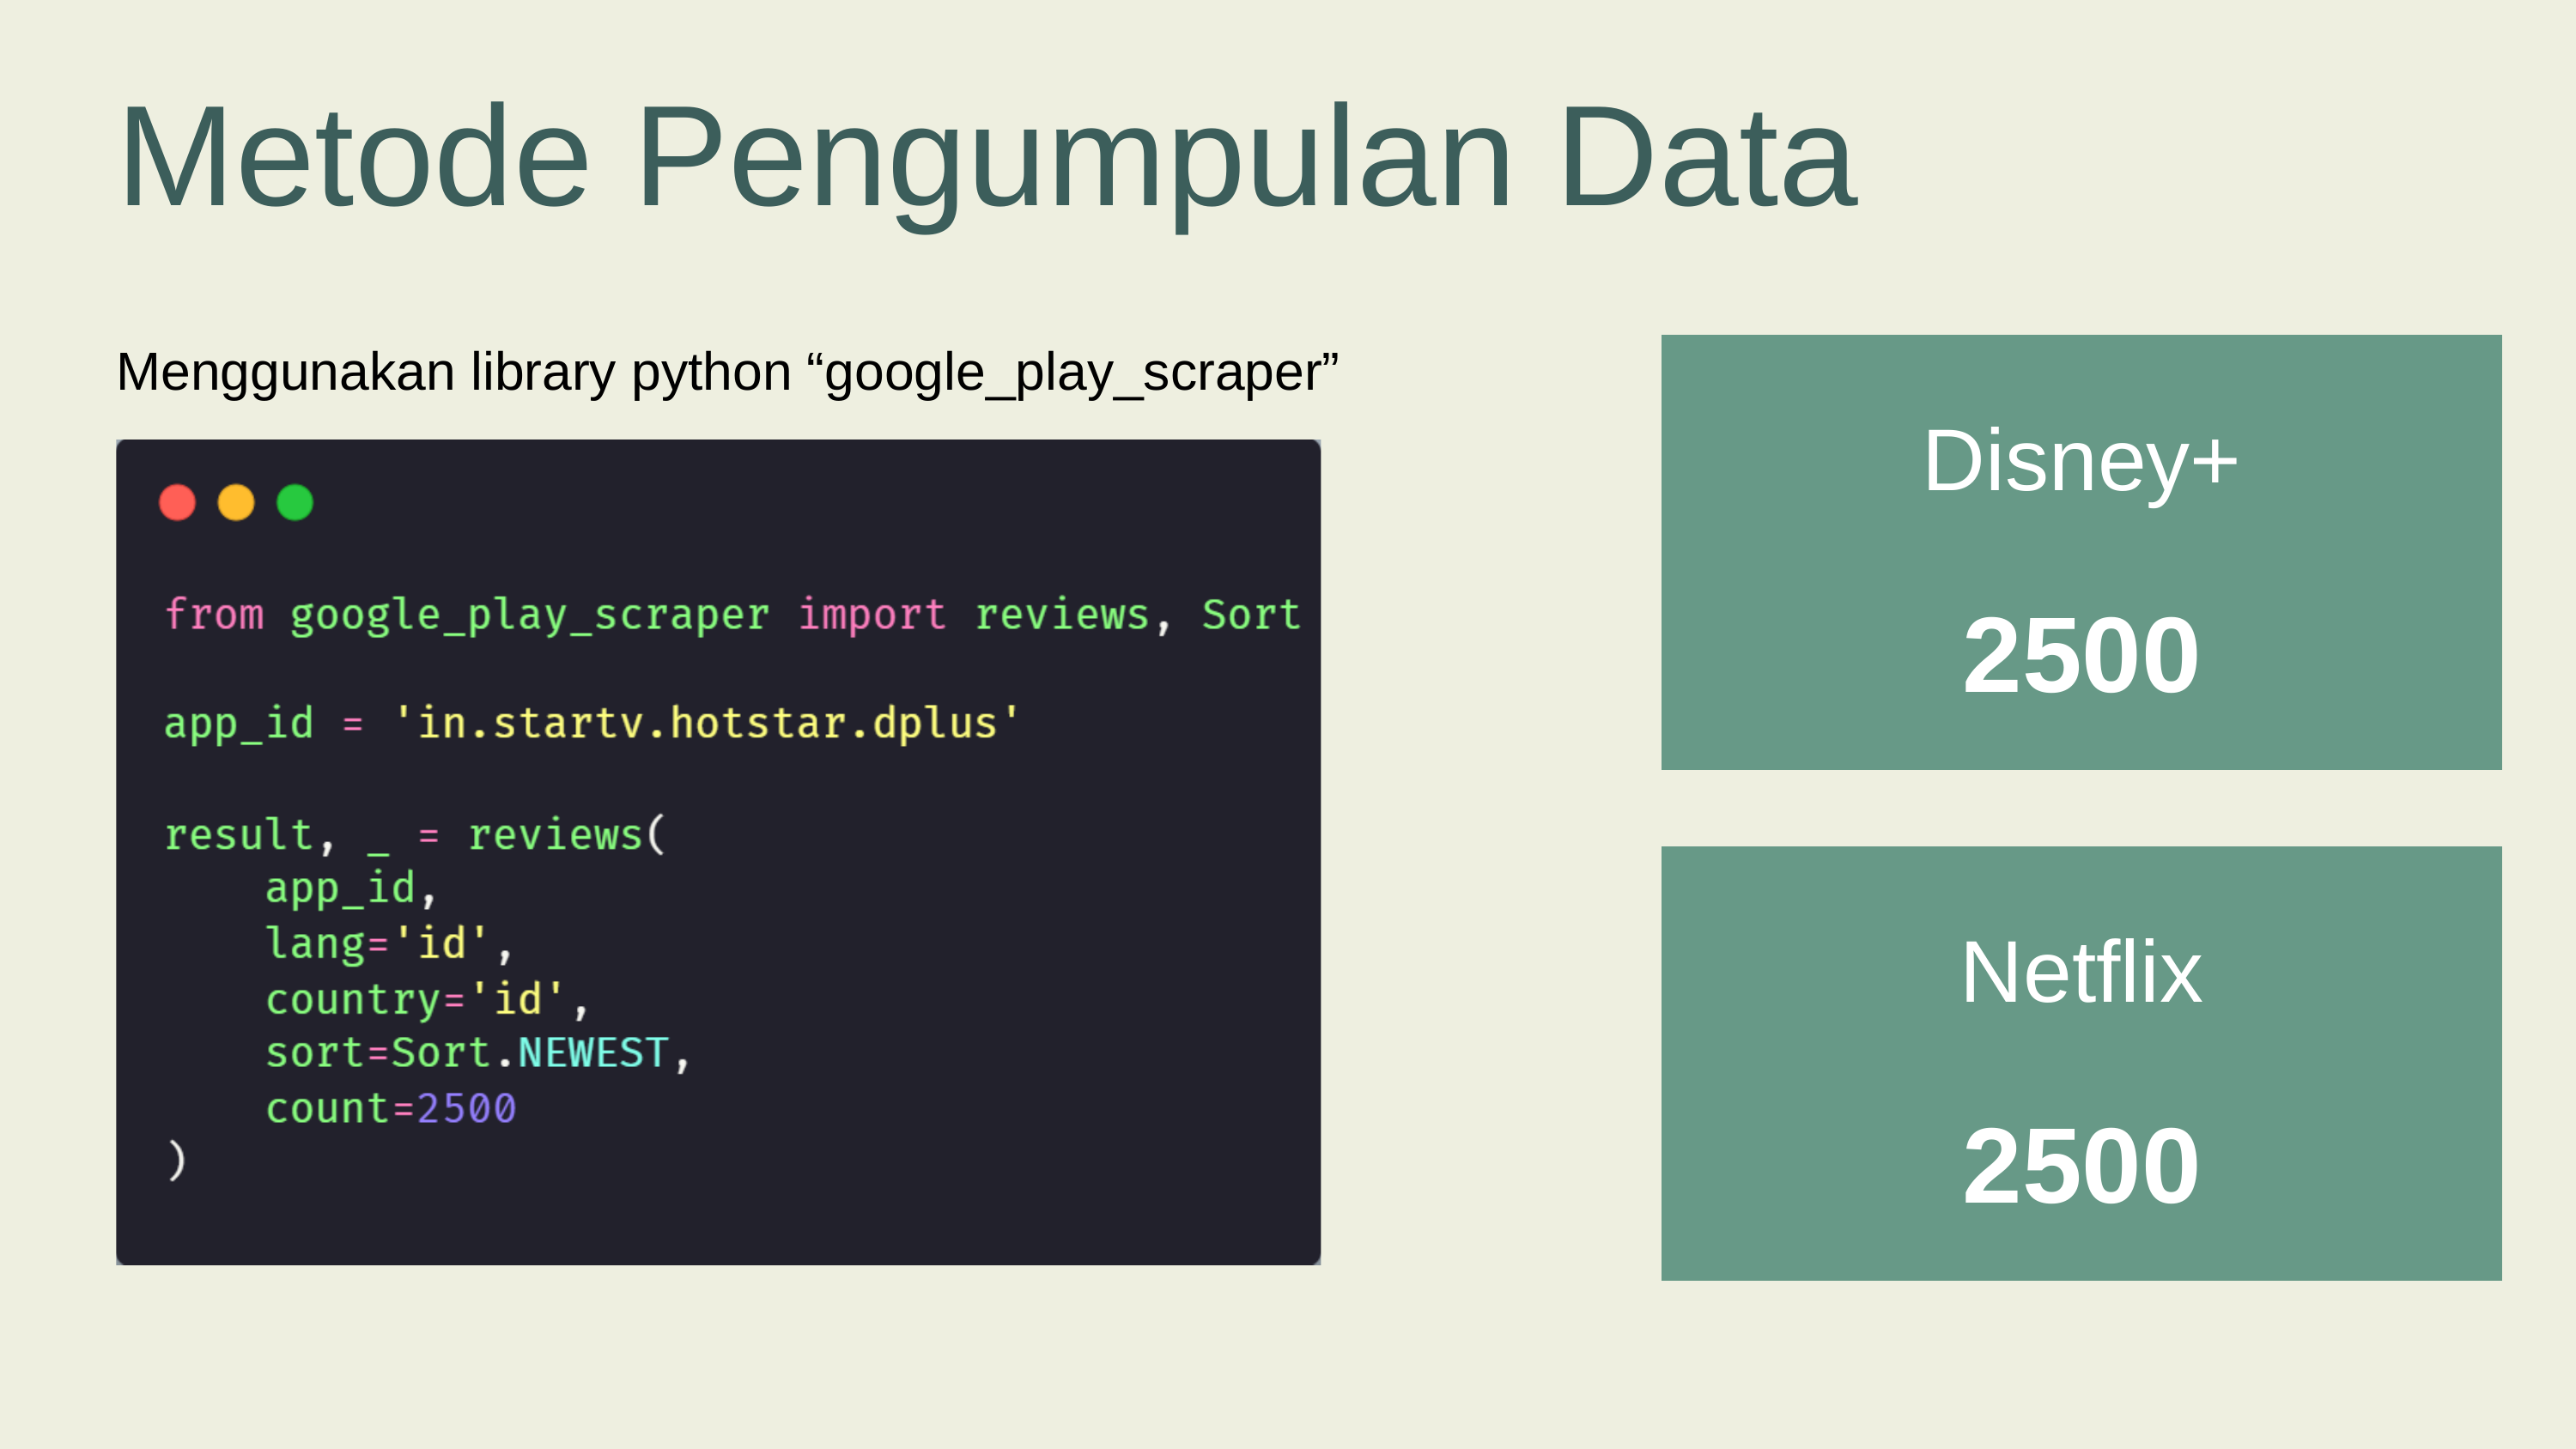

Metode Pengumpulan Data
Menggunakan library python “google_play_scraper”

Disney+

2500

Netflix
2500